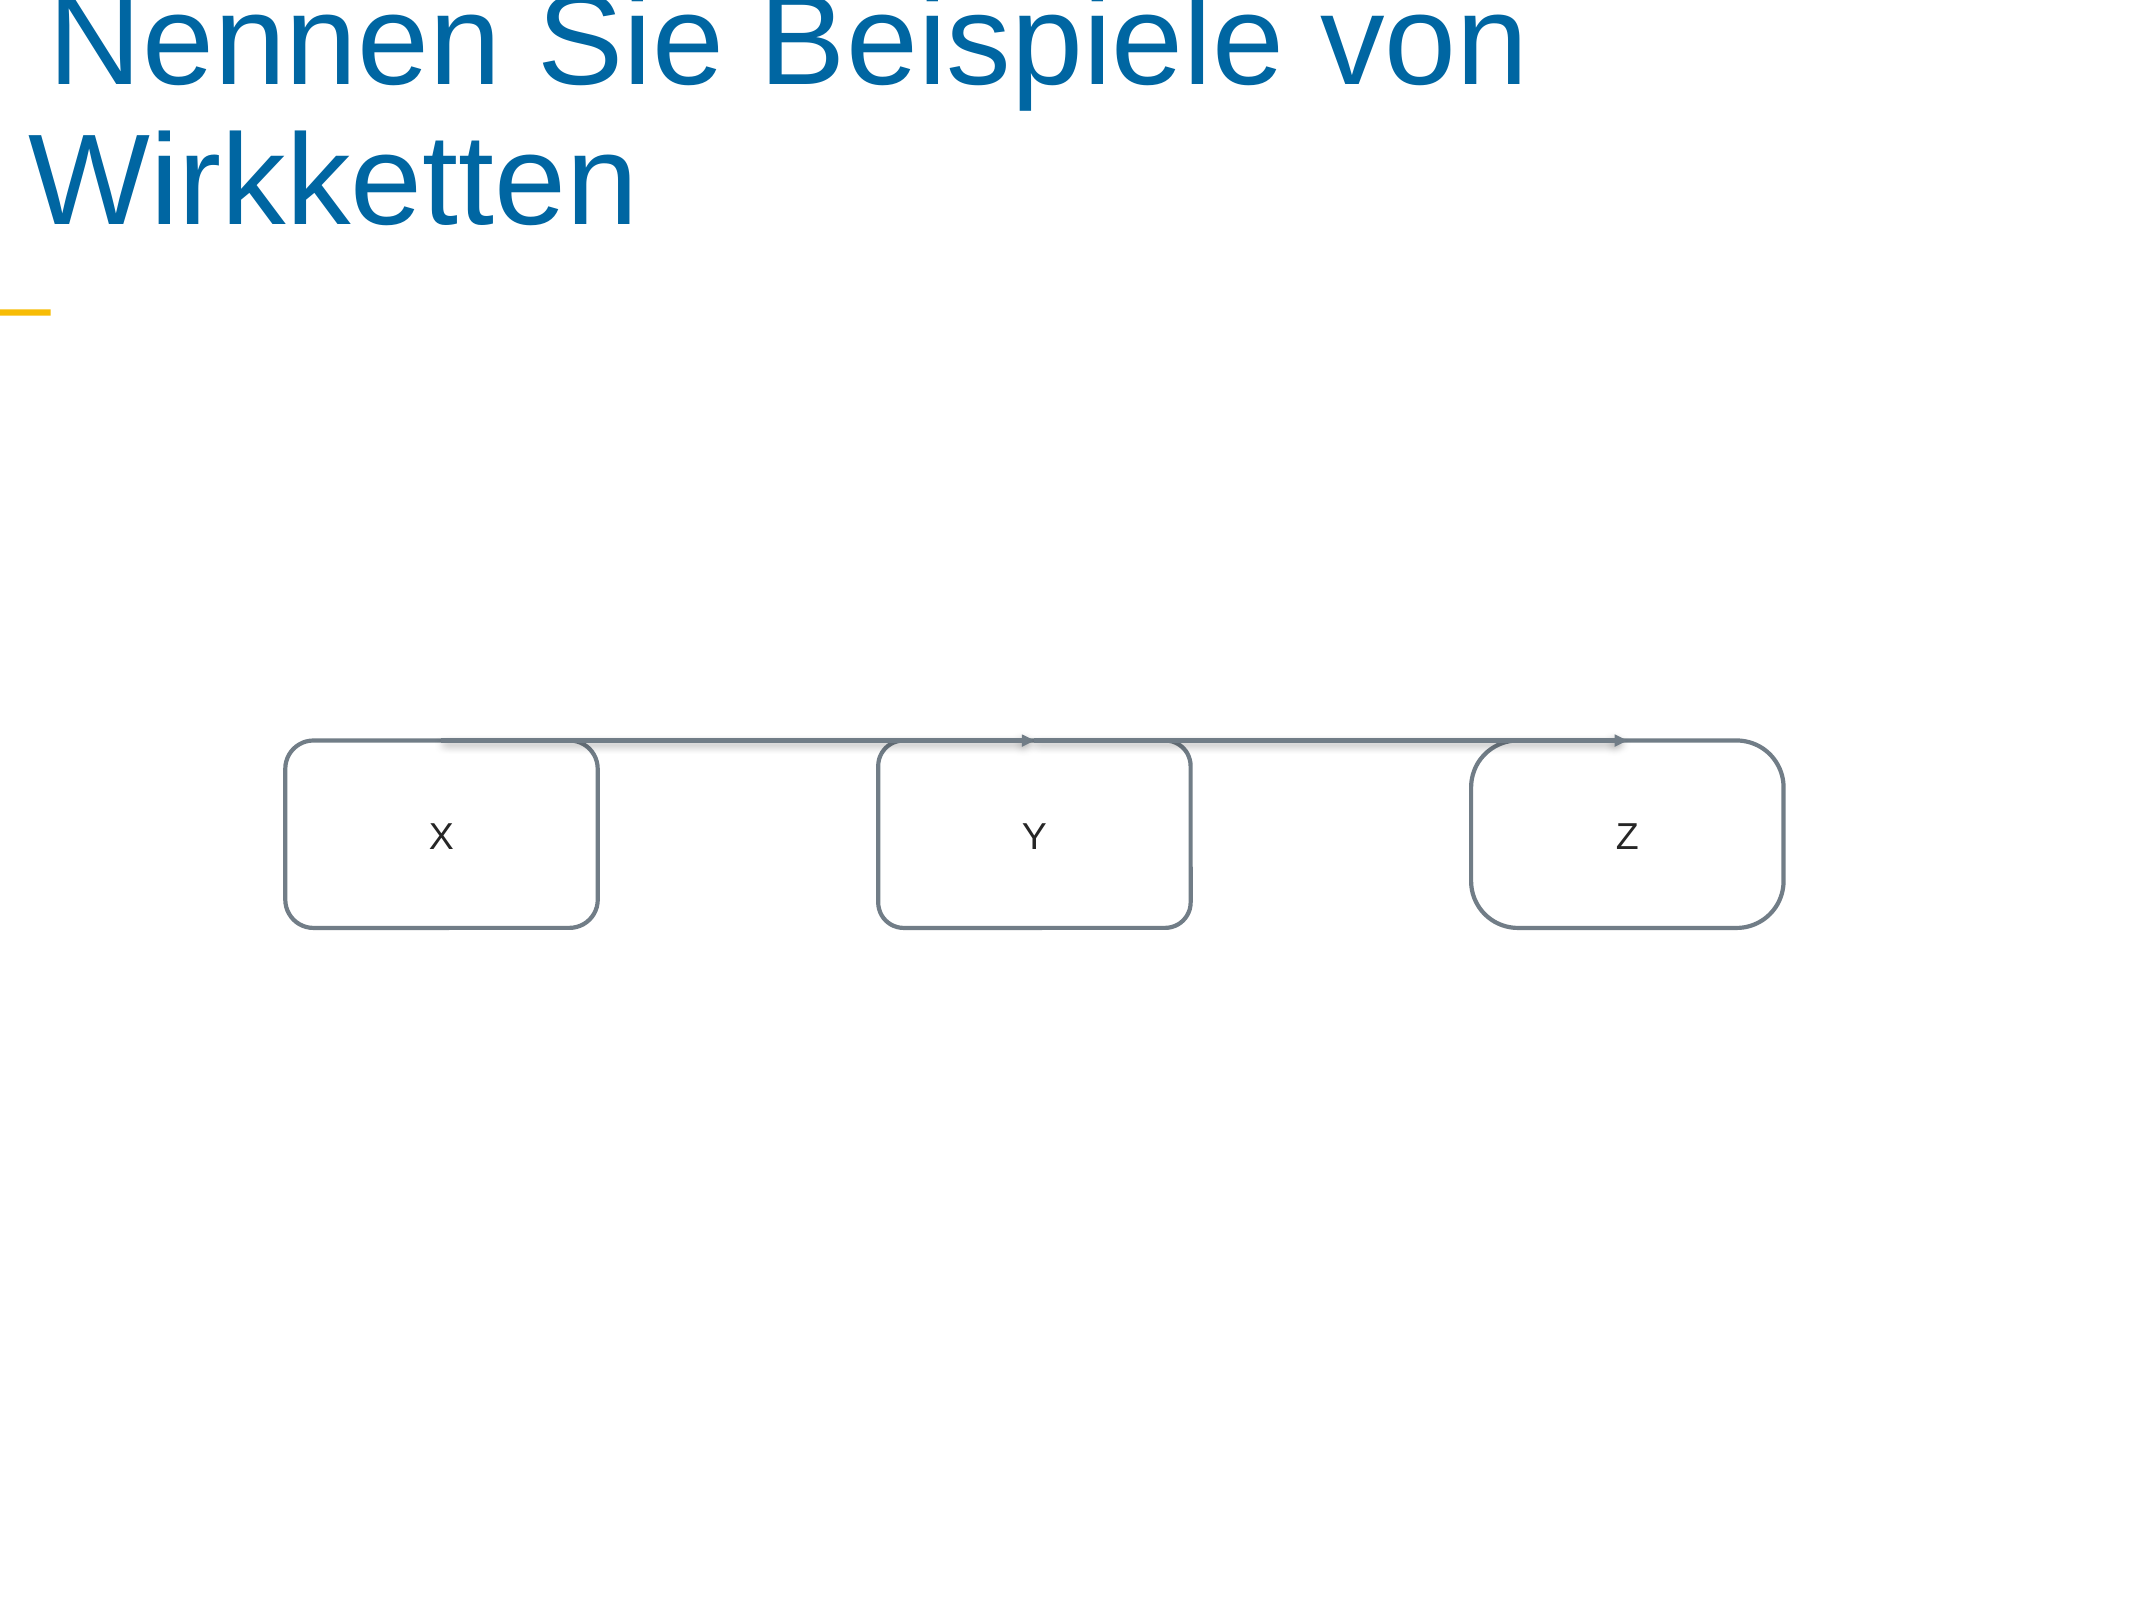

Nennen Sie Beispiele von Wirkketten
X
Y
Z
72